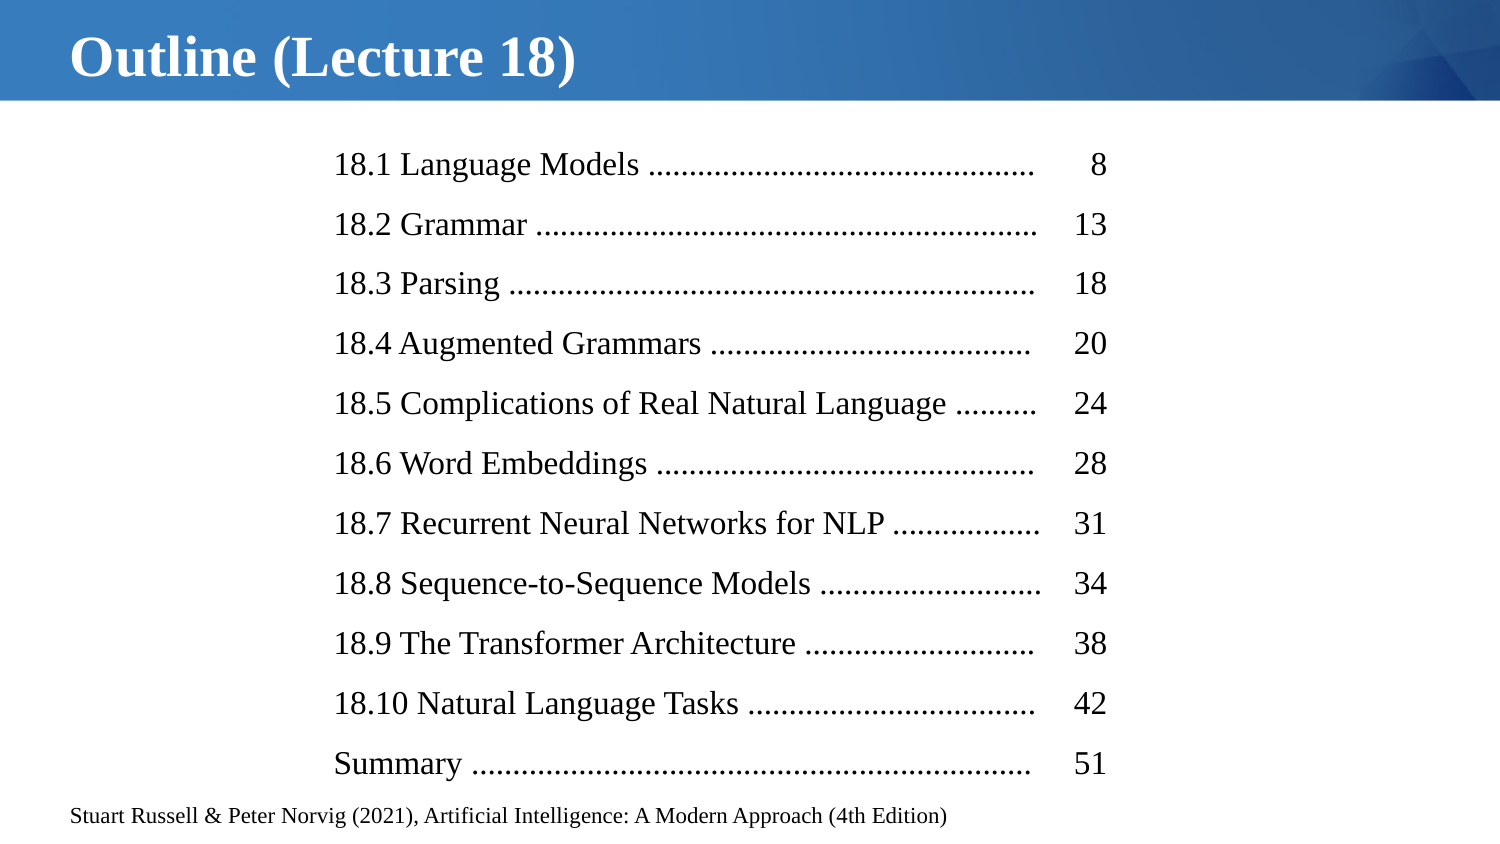

# Outline (Lecture 18)
18.1 Language Models ...............................................
18.2 Grammar .............................................................
18.3 Parsing ................................................................
18.4 Augmented Grammars .......................................
18.5 Complications of Real Natural Language ..........
18.6 Word Embeddings ..............................................
18.7 Recurrent Neural Networks for NLP ..................
18.8 Sequence-to-Sequence Models ...........................
18.9 The Transformer Architecture ............................
18.10 Natural Language Tasks ...................................
Summary ....................................................................
8
13
18
20
24
28
31
34
38
42
51